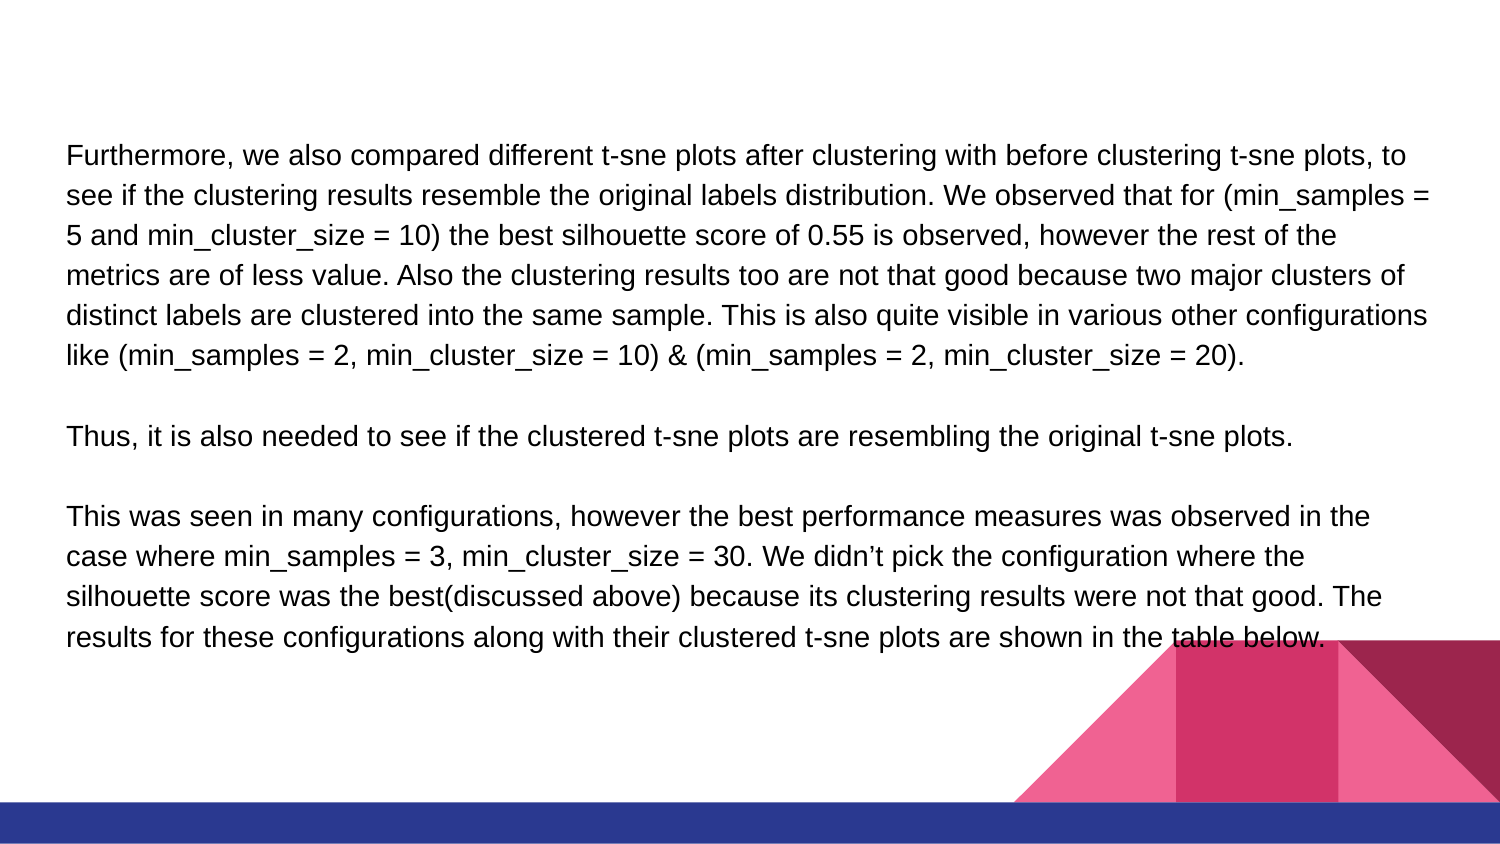

#
Furthermore, we also compared different t-sne plots after clustering with before clustering t-sne plots, to see if the clustering results resemble the original labels distribution. We observed that for (min_samples = 5 and min_cluster_size = 10) the best silhouette score of 0.55 is observed, however the rest of the metrics are of less value. Also the clustering results too are not that good because two major clusters of distinct labels are clustered into the same sample. This is also quite visible in various other configurations like (min_samples = 2, min_cluster_size = 10) & (min_samples = 2, min_cluster_size = 20).

Thus, it is also needed to see if the clustered t-sne plots are resembling the original t-sne plots.

This was seen in many configurations, however the best performance measures was observed in the case where min_samples = 3, min_cluster_size = 30. We didn’t pick the configuration where the silhouette score was the best(discussed above) because its clustering results were not that good. The results for these configurations along with their clustered t-sne plots are shown in the table below.